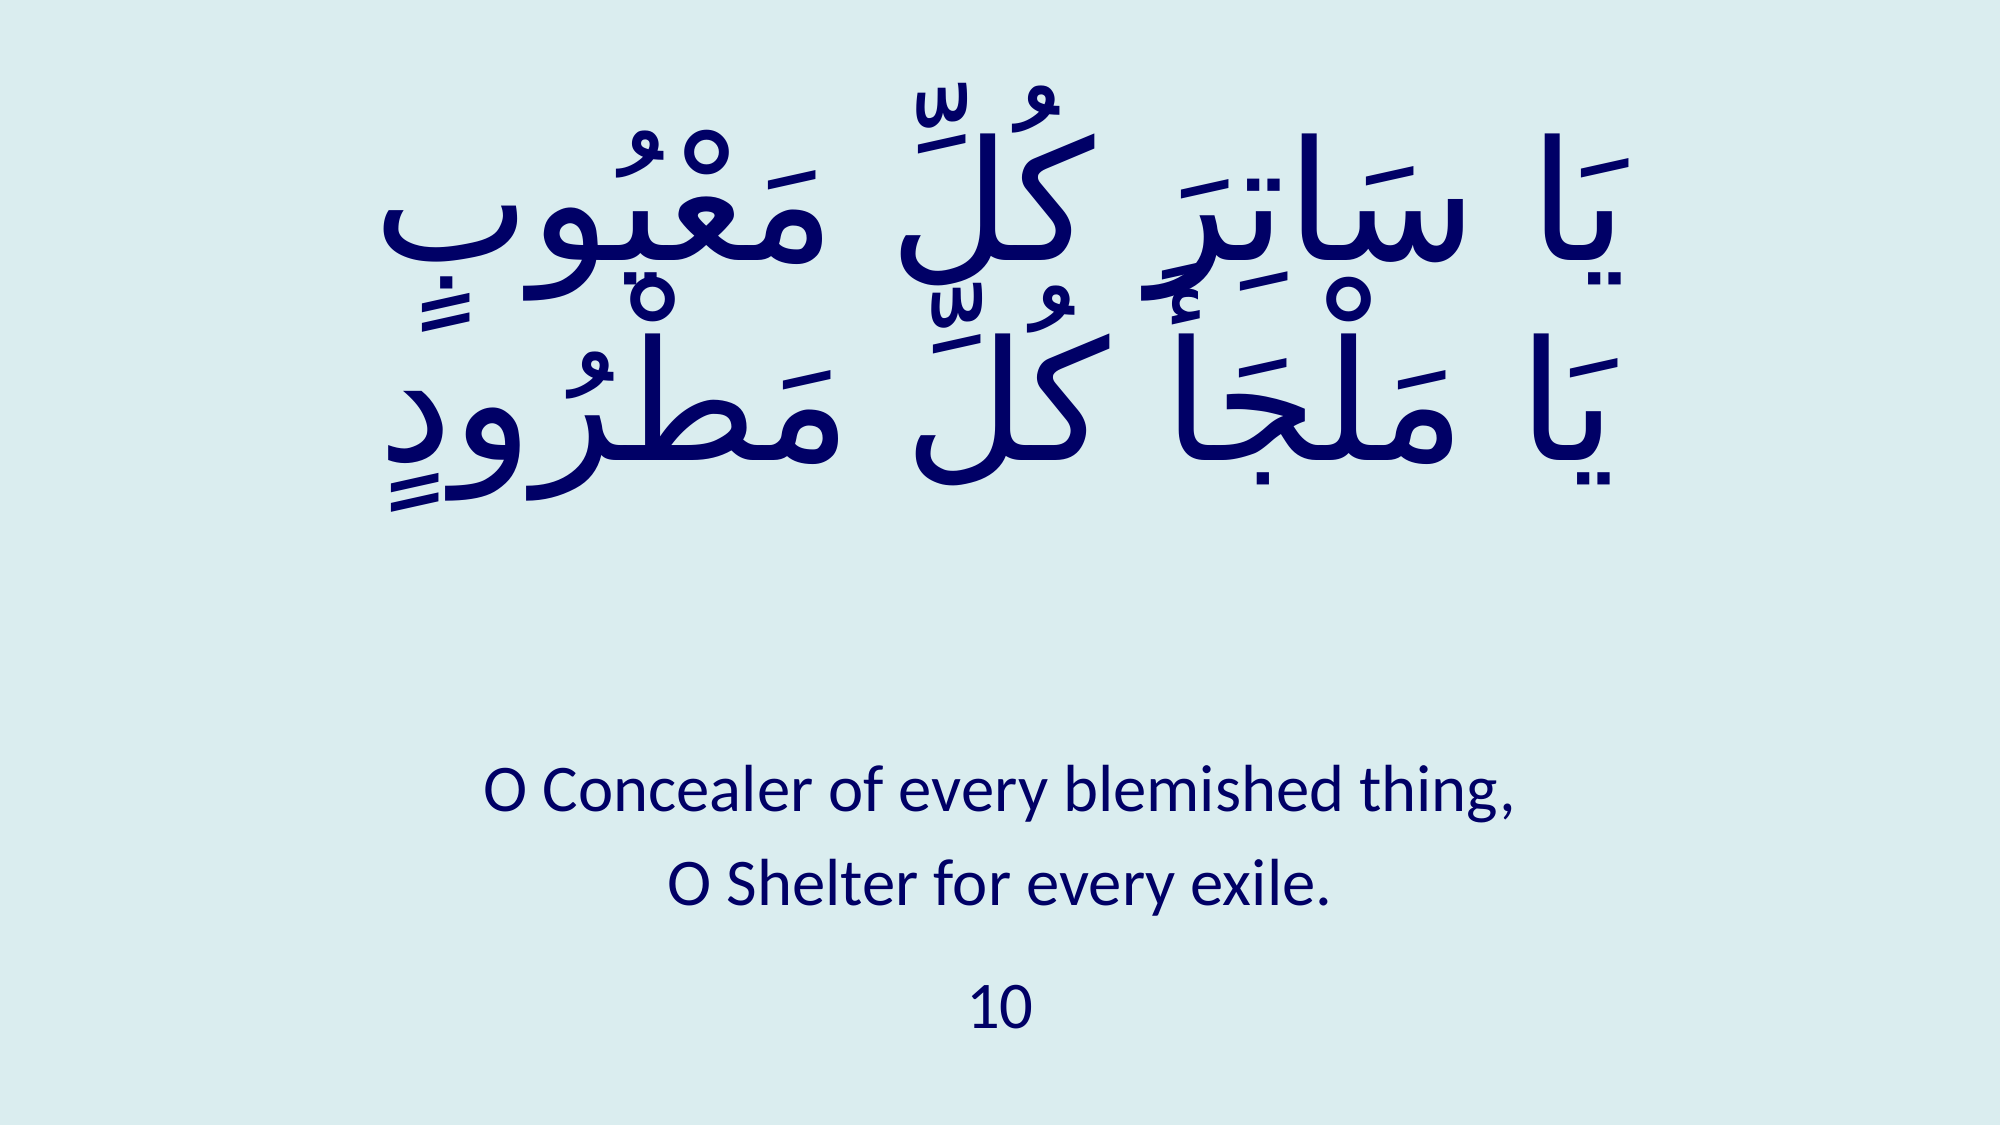

# يَا سَاتِرَ كُلِّ مَعْيُوبٍ يَا مَلْجَأَ كُلِّ مَطْرُودٍ
O Concealer of every blemished thing,
O Shelter for every exile.
10